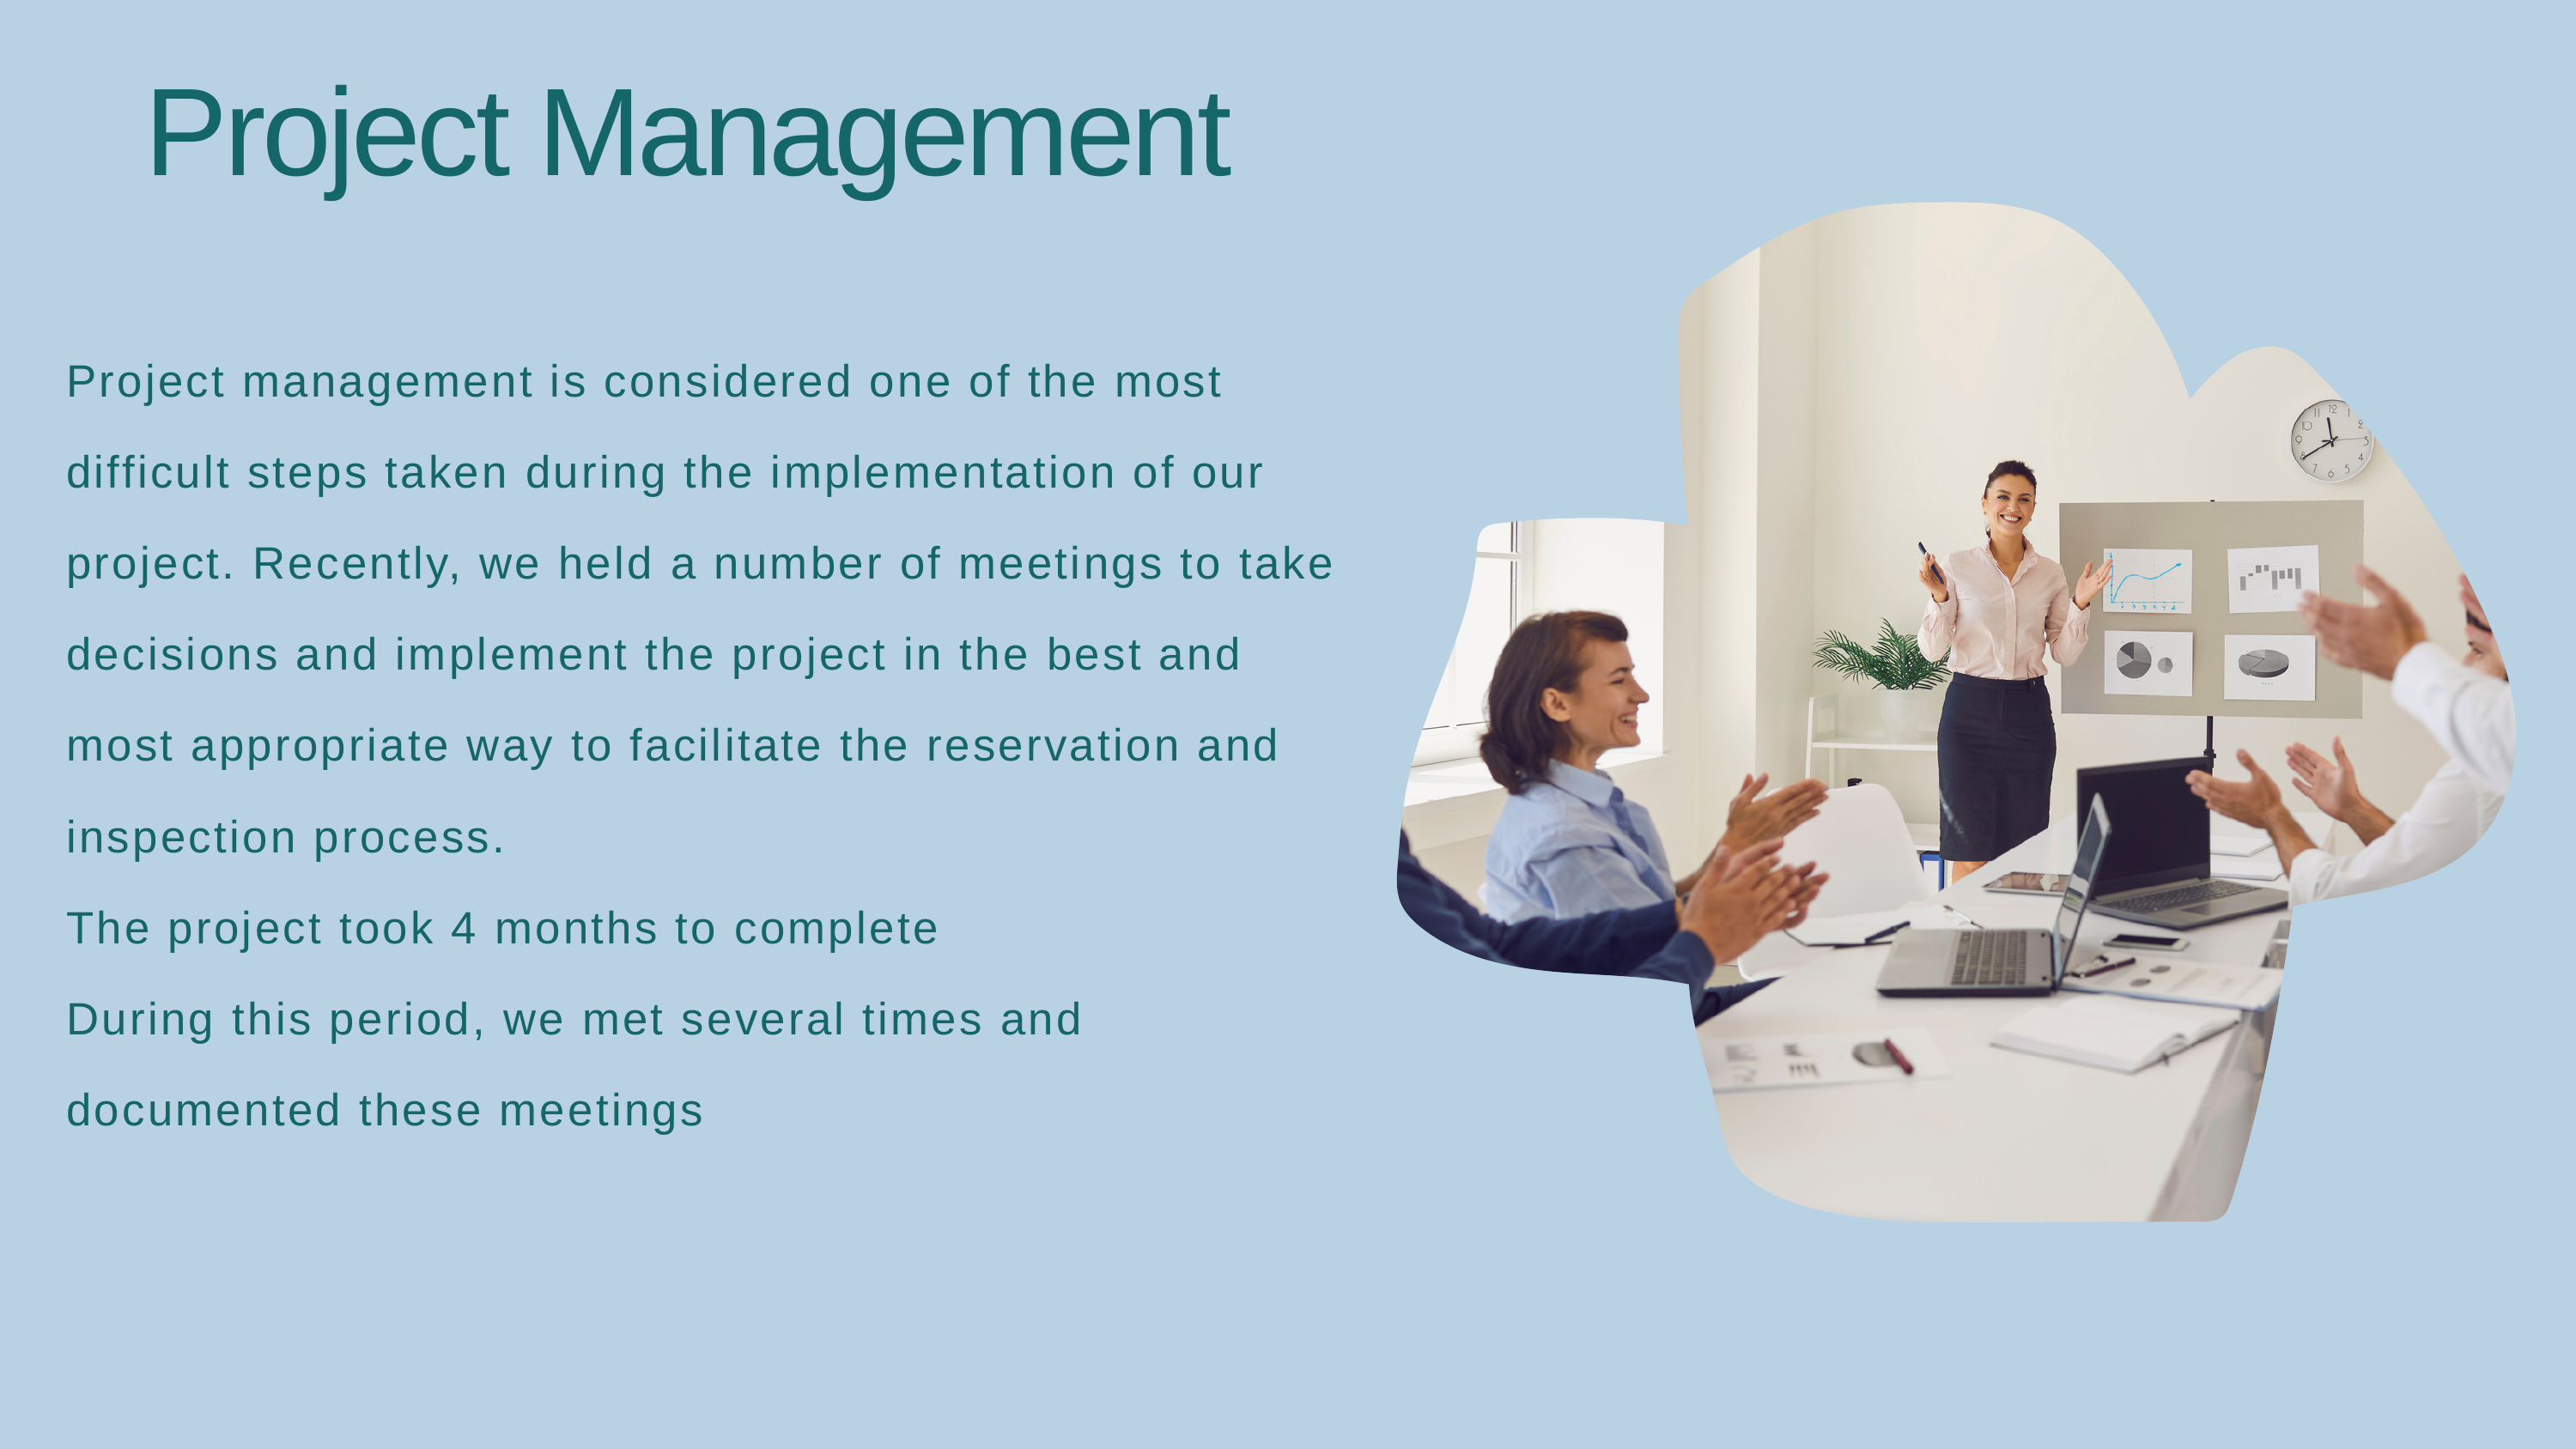

Project Management

Project management is considered one of the most difficult steps taken during the implementation of our project. Recently, we held a number of meetings to take decisions and implement the project in the best and most appropriate way to facilitate the reservation and inspection process.
The project took 4 months to complete
During this period, we met several times and documented these meetings